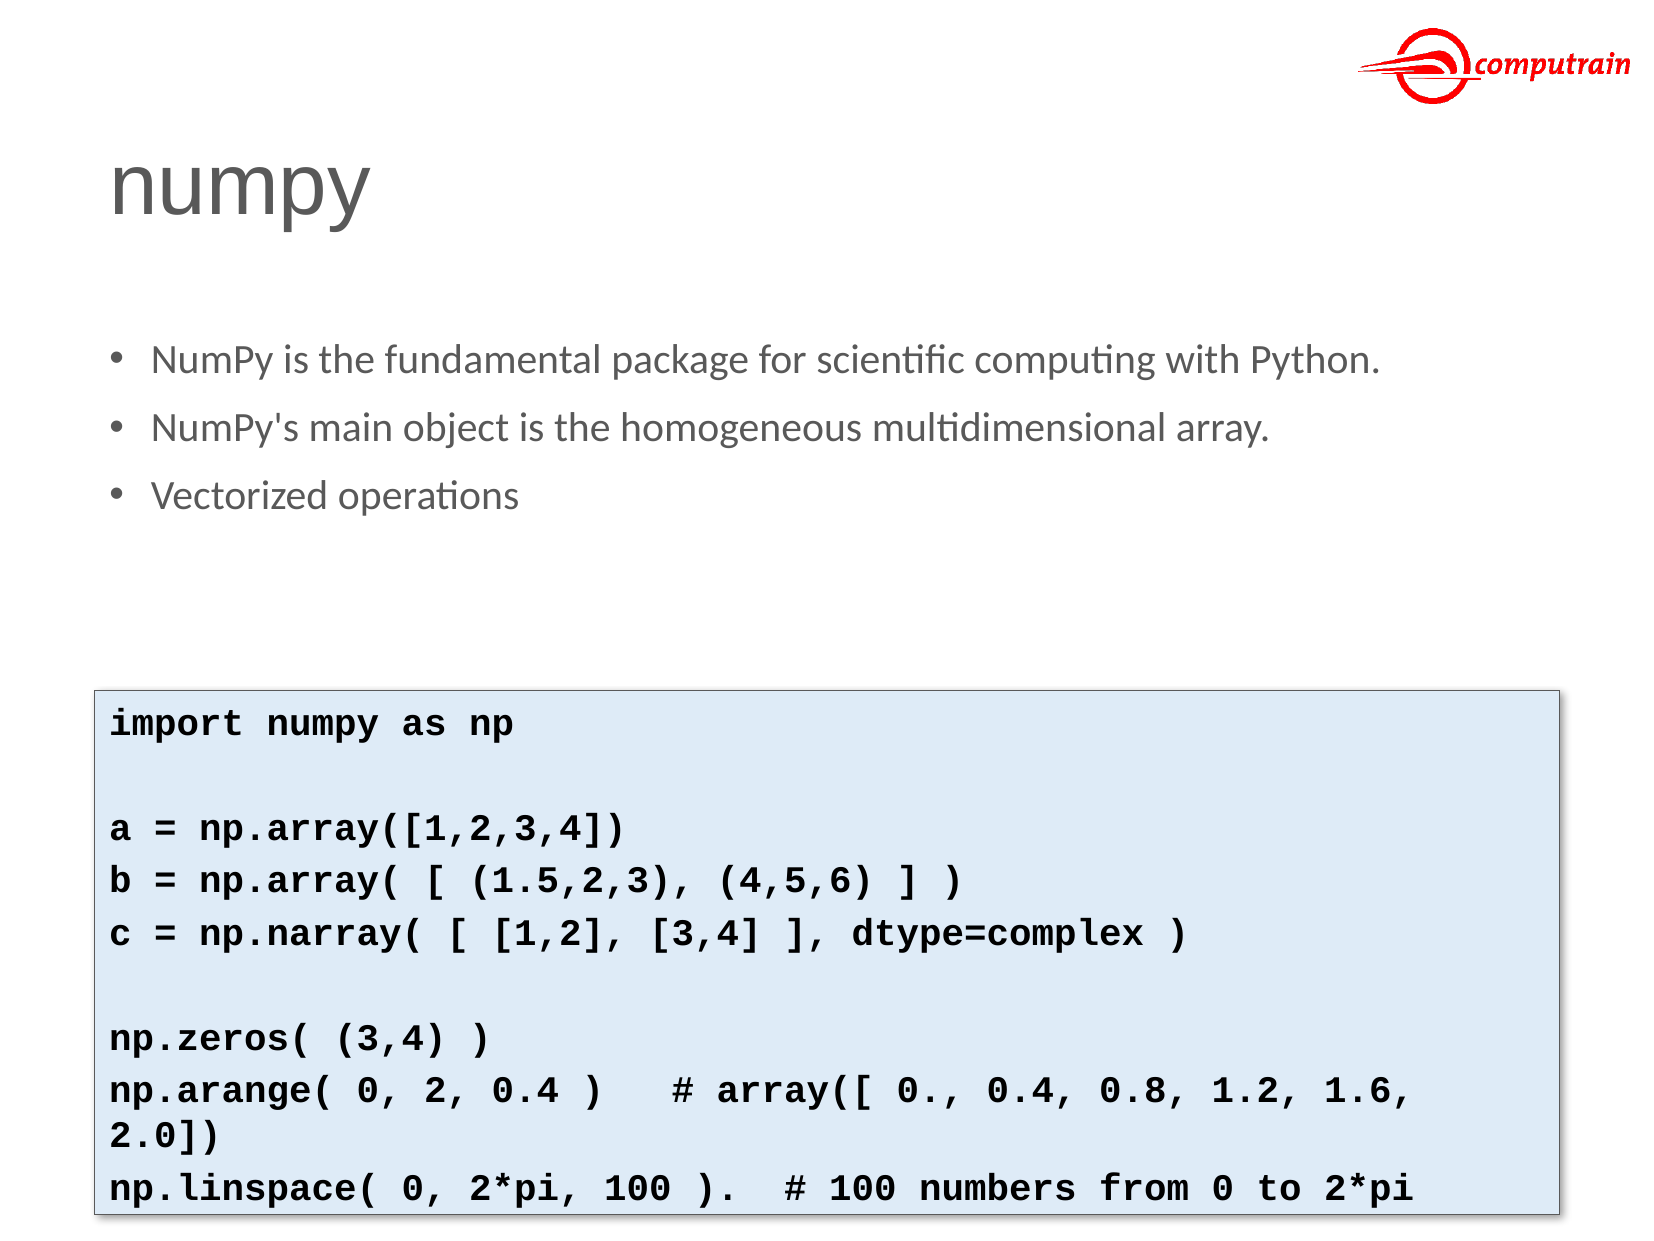

# numpy
NumPy is the fundamental package for scientific computing with Python.
NumPy's main object is the homogeneous multidimensional array.
Vectorized operations

import numpy as np

a = np.array([1,2,3,4])
b = np.array( [ (1.5,2,3), (4,5,6) ] )
c = np.narray( [ [1,2], [3,4] ], dtype=complex )

np.zeros( (3,4) )
np.arange( 0, 2, 0.4 )   # array([ 0., 0.4, 0.8, 1.2, 1.6, 2.0])
np.linspace( 0, 2*pi, 100 ).  # 100 numbers from 0 to 2*pi